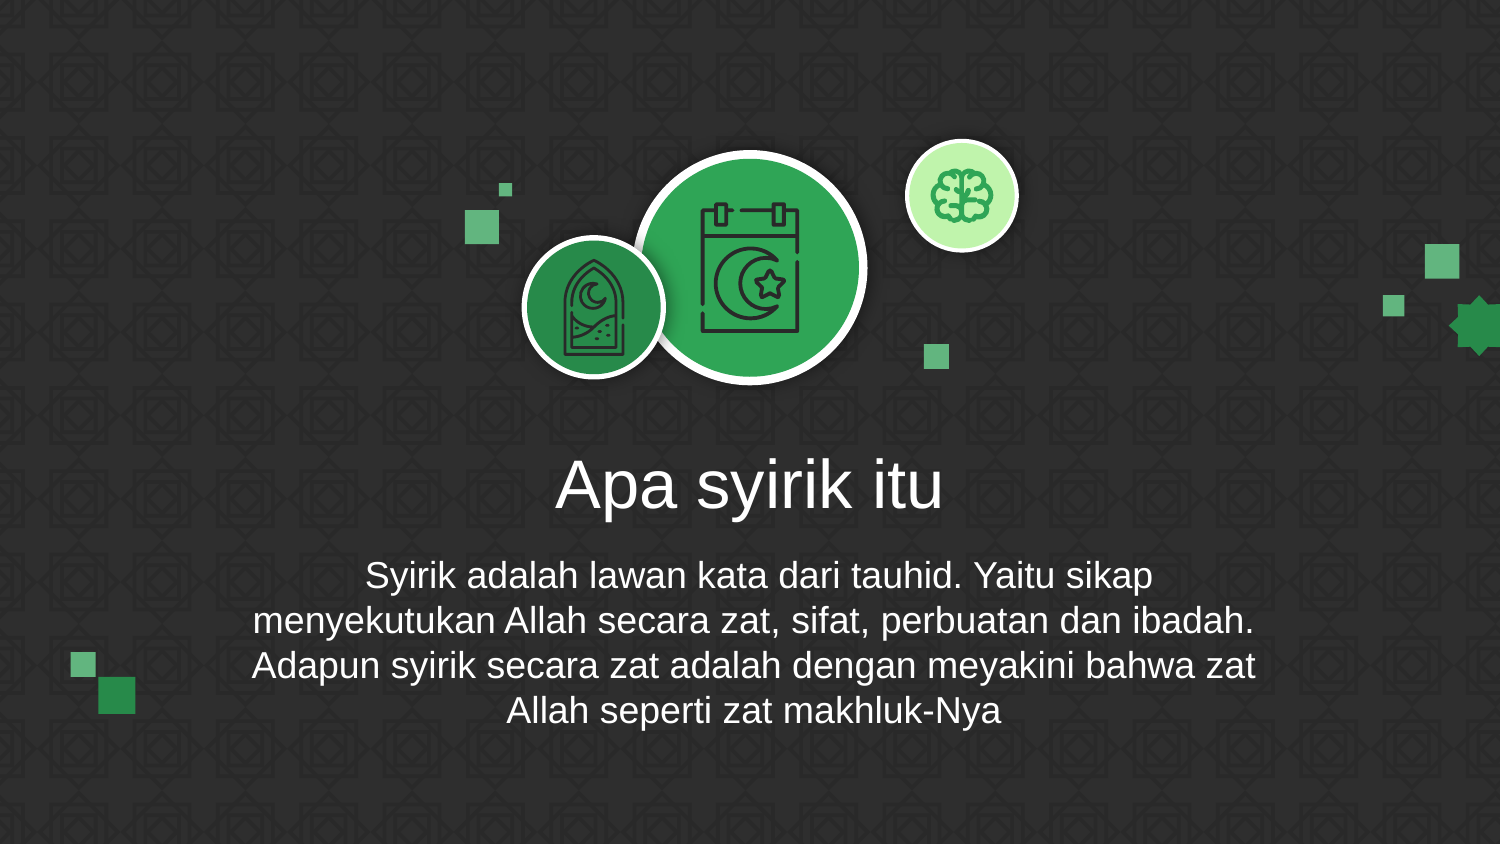

# Apa syirik itu
 Syirik adalah lawan kata dari tauhid. Yaitu sikap menyekutukan Allah secara zat, sifat, perbuatan dan ibadah. Adapun syirik secara zat adalah dengan meyakini bahwa zat Allah seperti zat makhluk-Nya